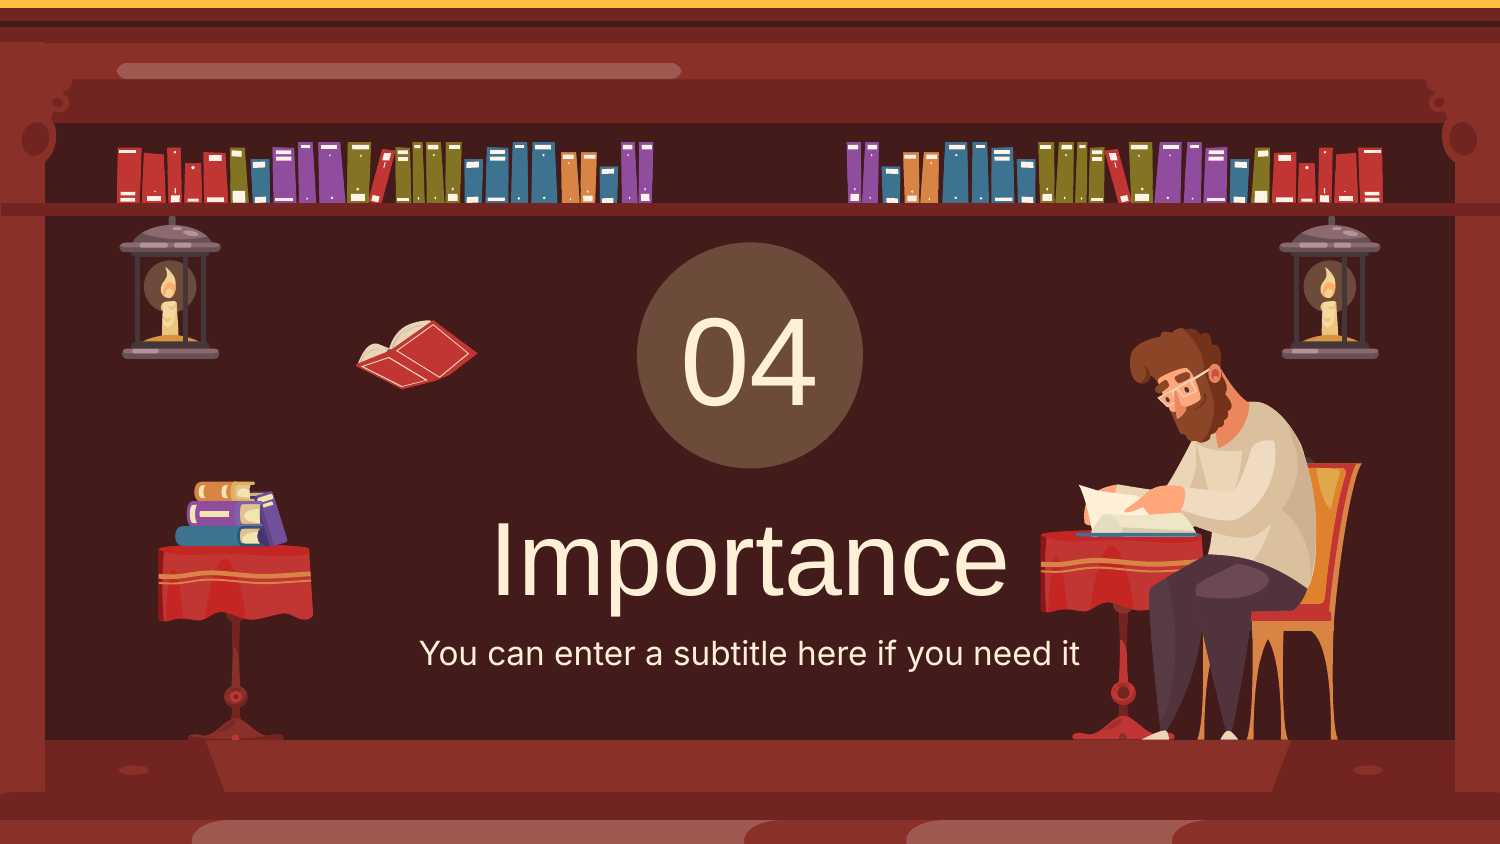

04

# Importance

You can enter a subtitle here if you need it